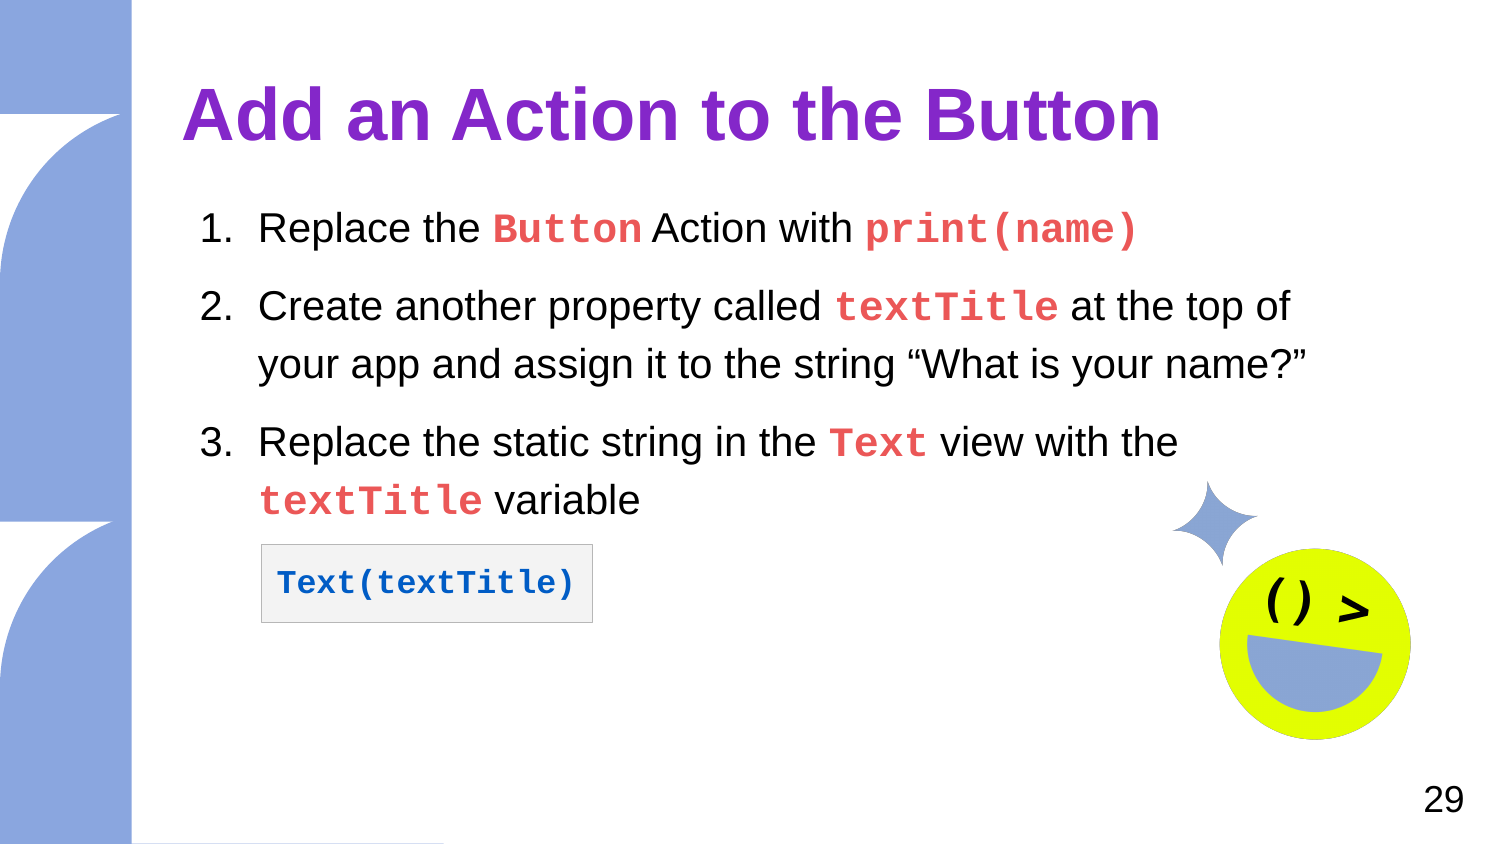

# Add an Action to the Button
Replace the Button Action with print(name)
Create another property called textTitle at the top of your app and assign it to the string “What is your name?”
Replace the static string in the Text view with the
textTitle variable
Text(textTitle)